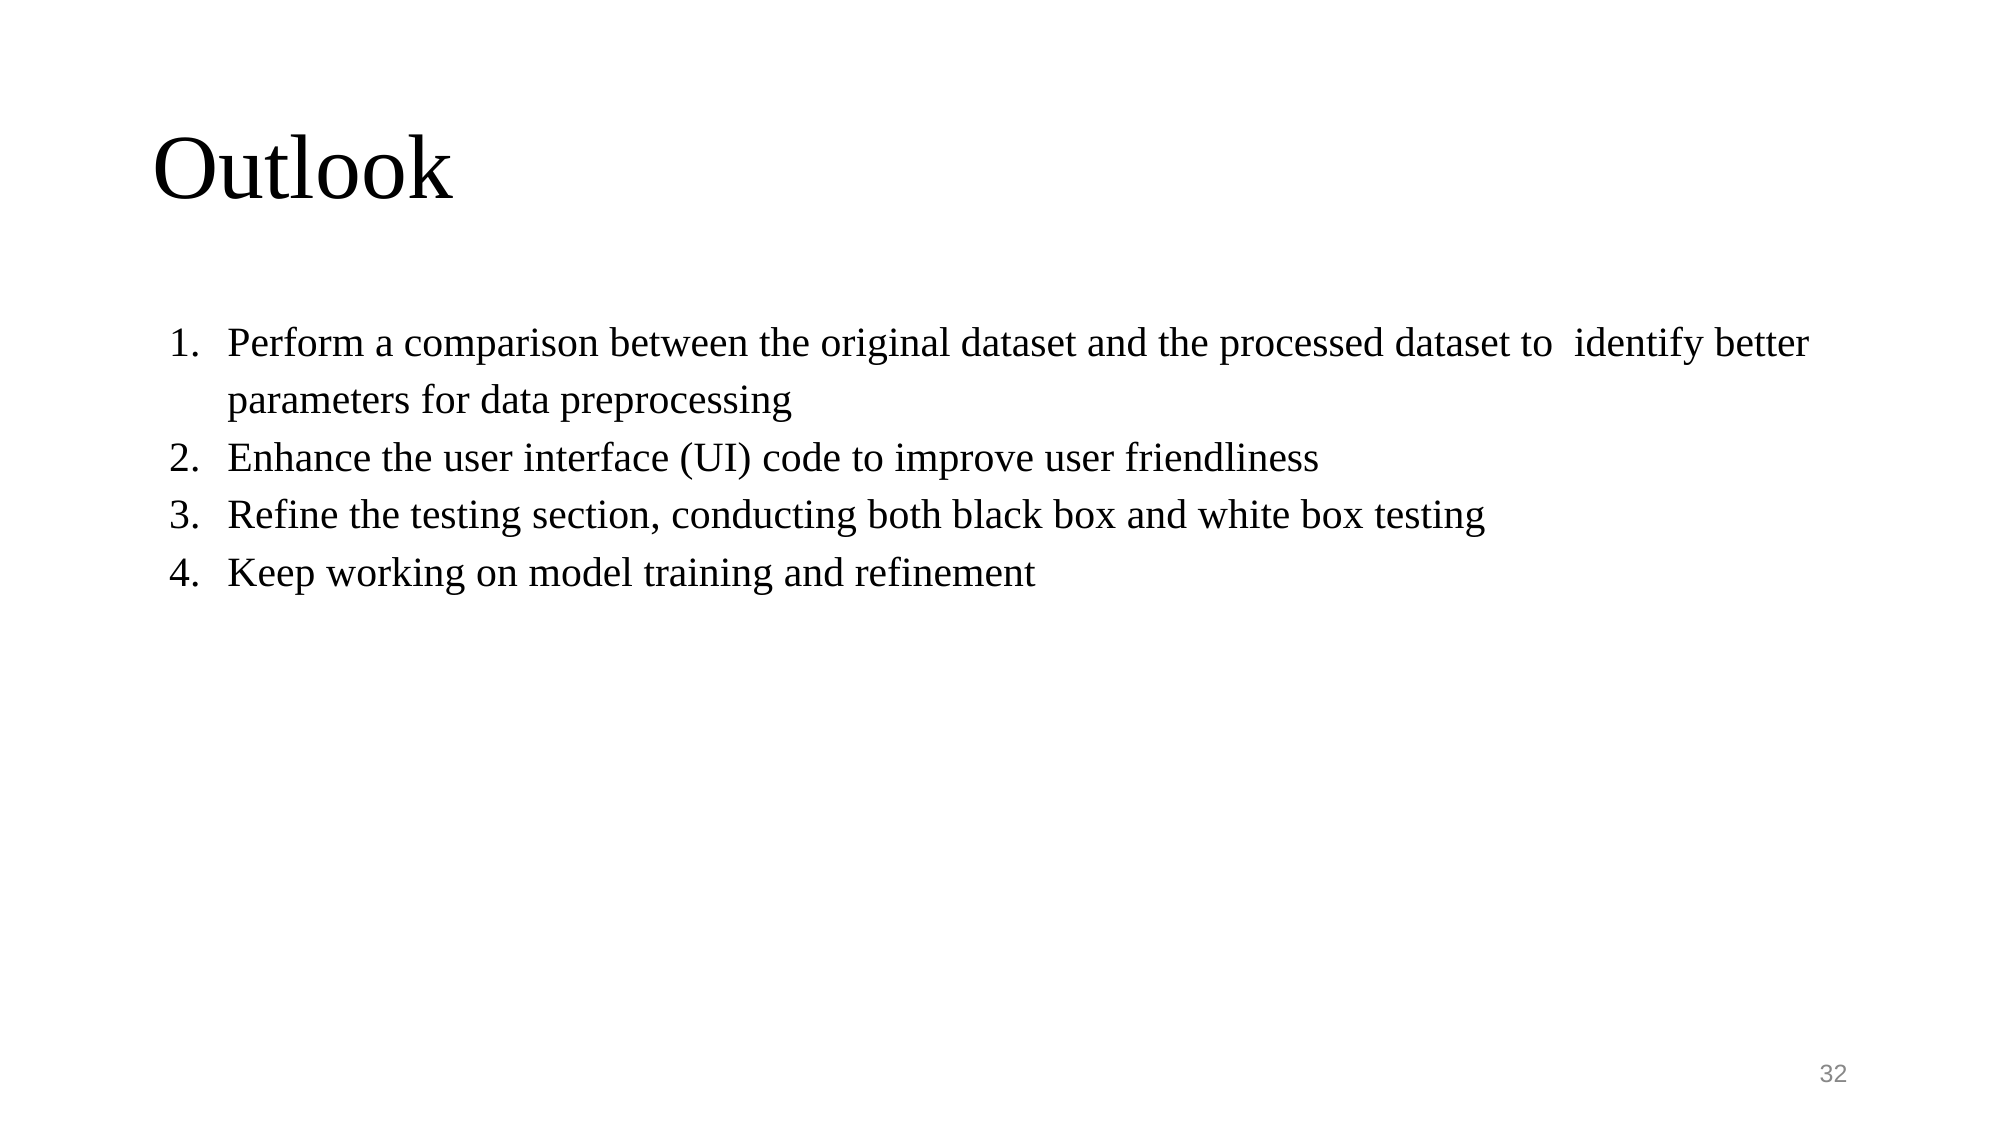

# Outlook
Perform a comparison between the original dataset and the processed dataset to  identify better parameters for data preprocessing
Enhance the user interface (UI) code to improve user friendliness
Refine the testing section, conducting both black box and white box testing
Keep working on model training and refinement

32